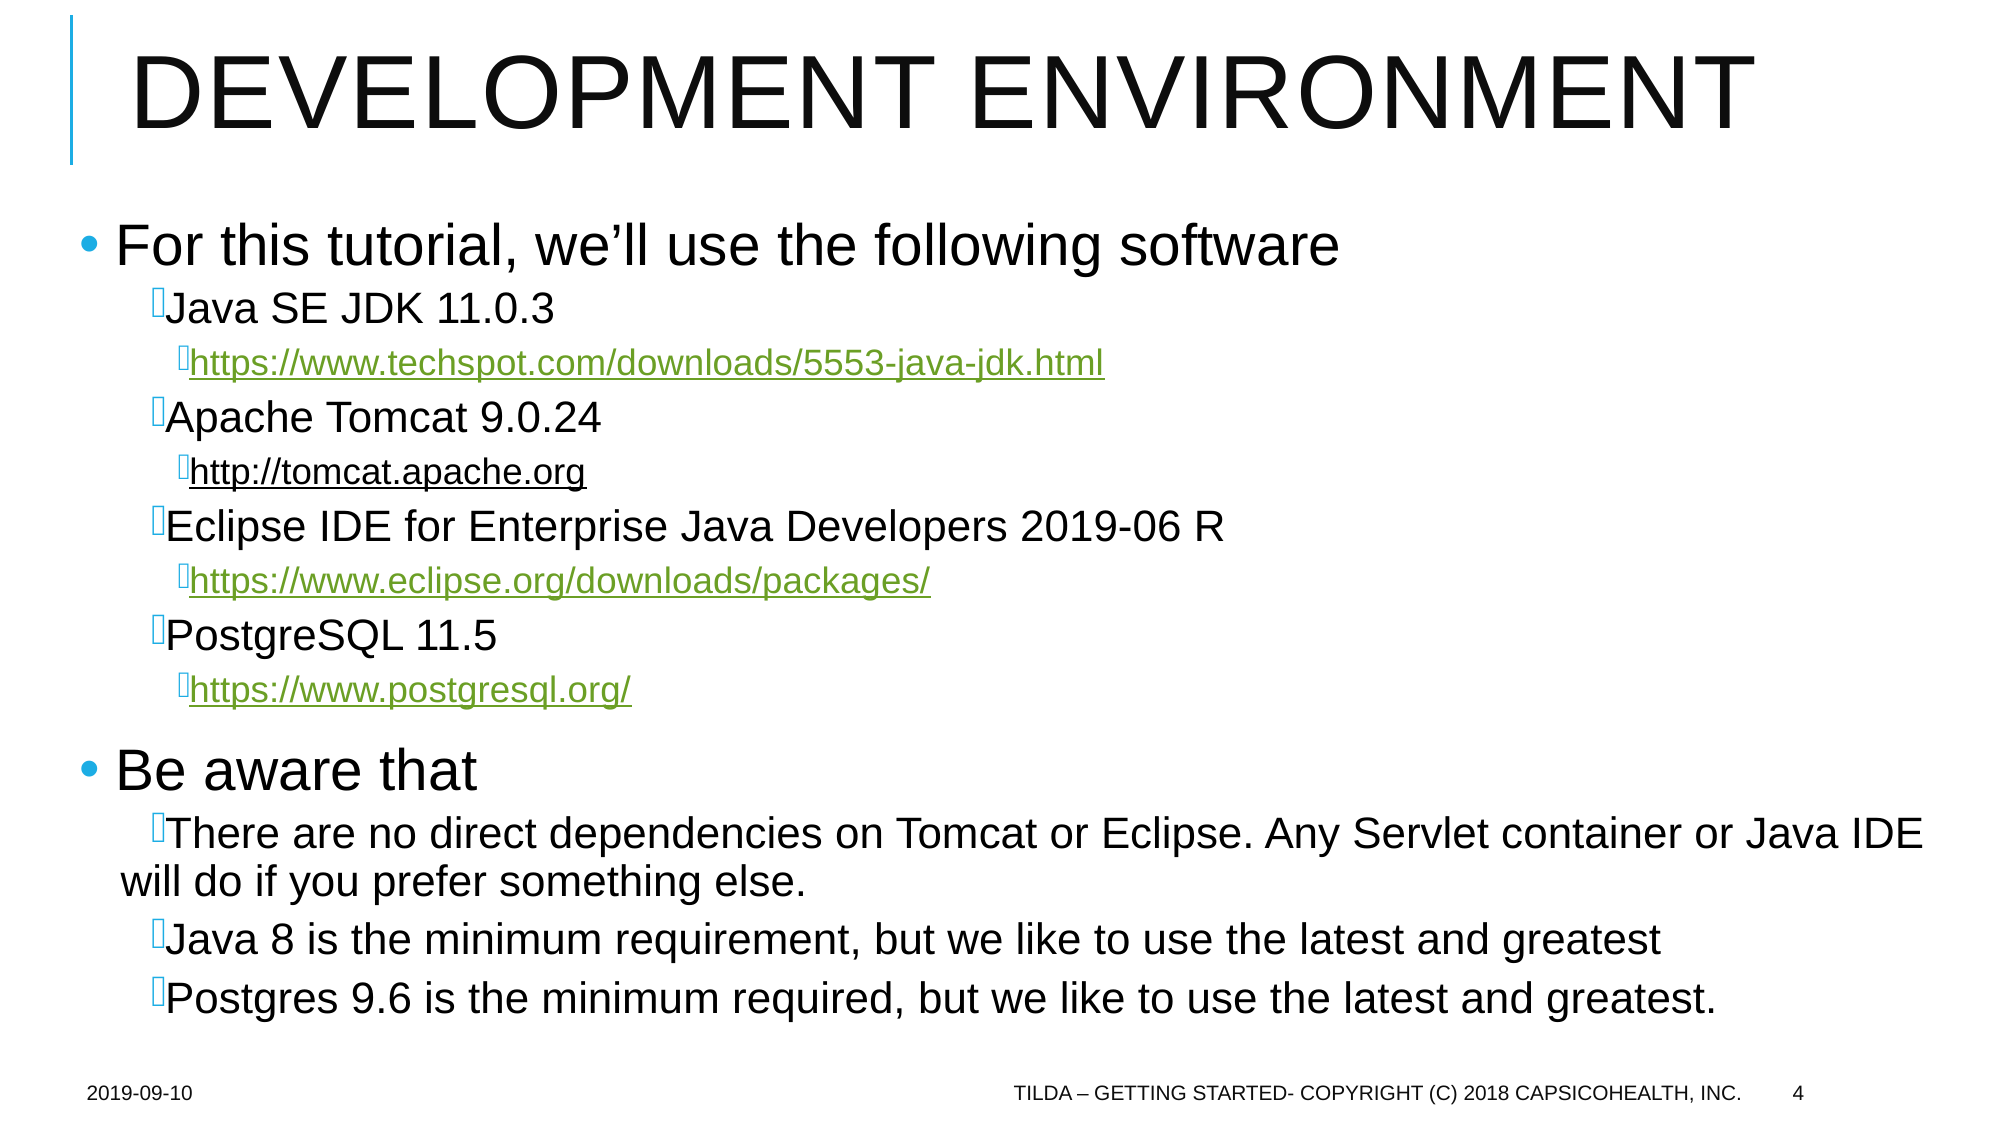

# Development Environment
For this tutorial, we’ll use the following software
Java SE JDK 11.0.3
https://www.techspot.com/downloads/5553-java-jdk.html
Apache Tomcat 9.0.24
http://tomcat.apache.org
Eclipse IDE for Enterprise Java Developers 2019-06 R
https://www.eclipse.org/downloads/packages/
PostgreSQL 11.5
https://www.postgresql.org/
Be aware that
There are no direct dependencies on Tomcat or Eclipse. Any Servlet container or Java IDE will do if you prefer something else.
Java 8 is the minimum requirement, but we like to use the latest and greatest
Postgres 9.6 is the minimum required, but we like to use the latest and greatest.
2019-09-10
Tilda – Getting Started- Copyright (c) 2018 CapsicoHealth, Inc.
4